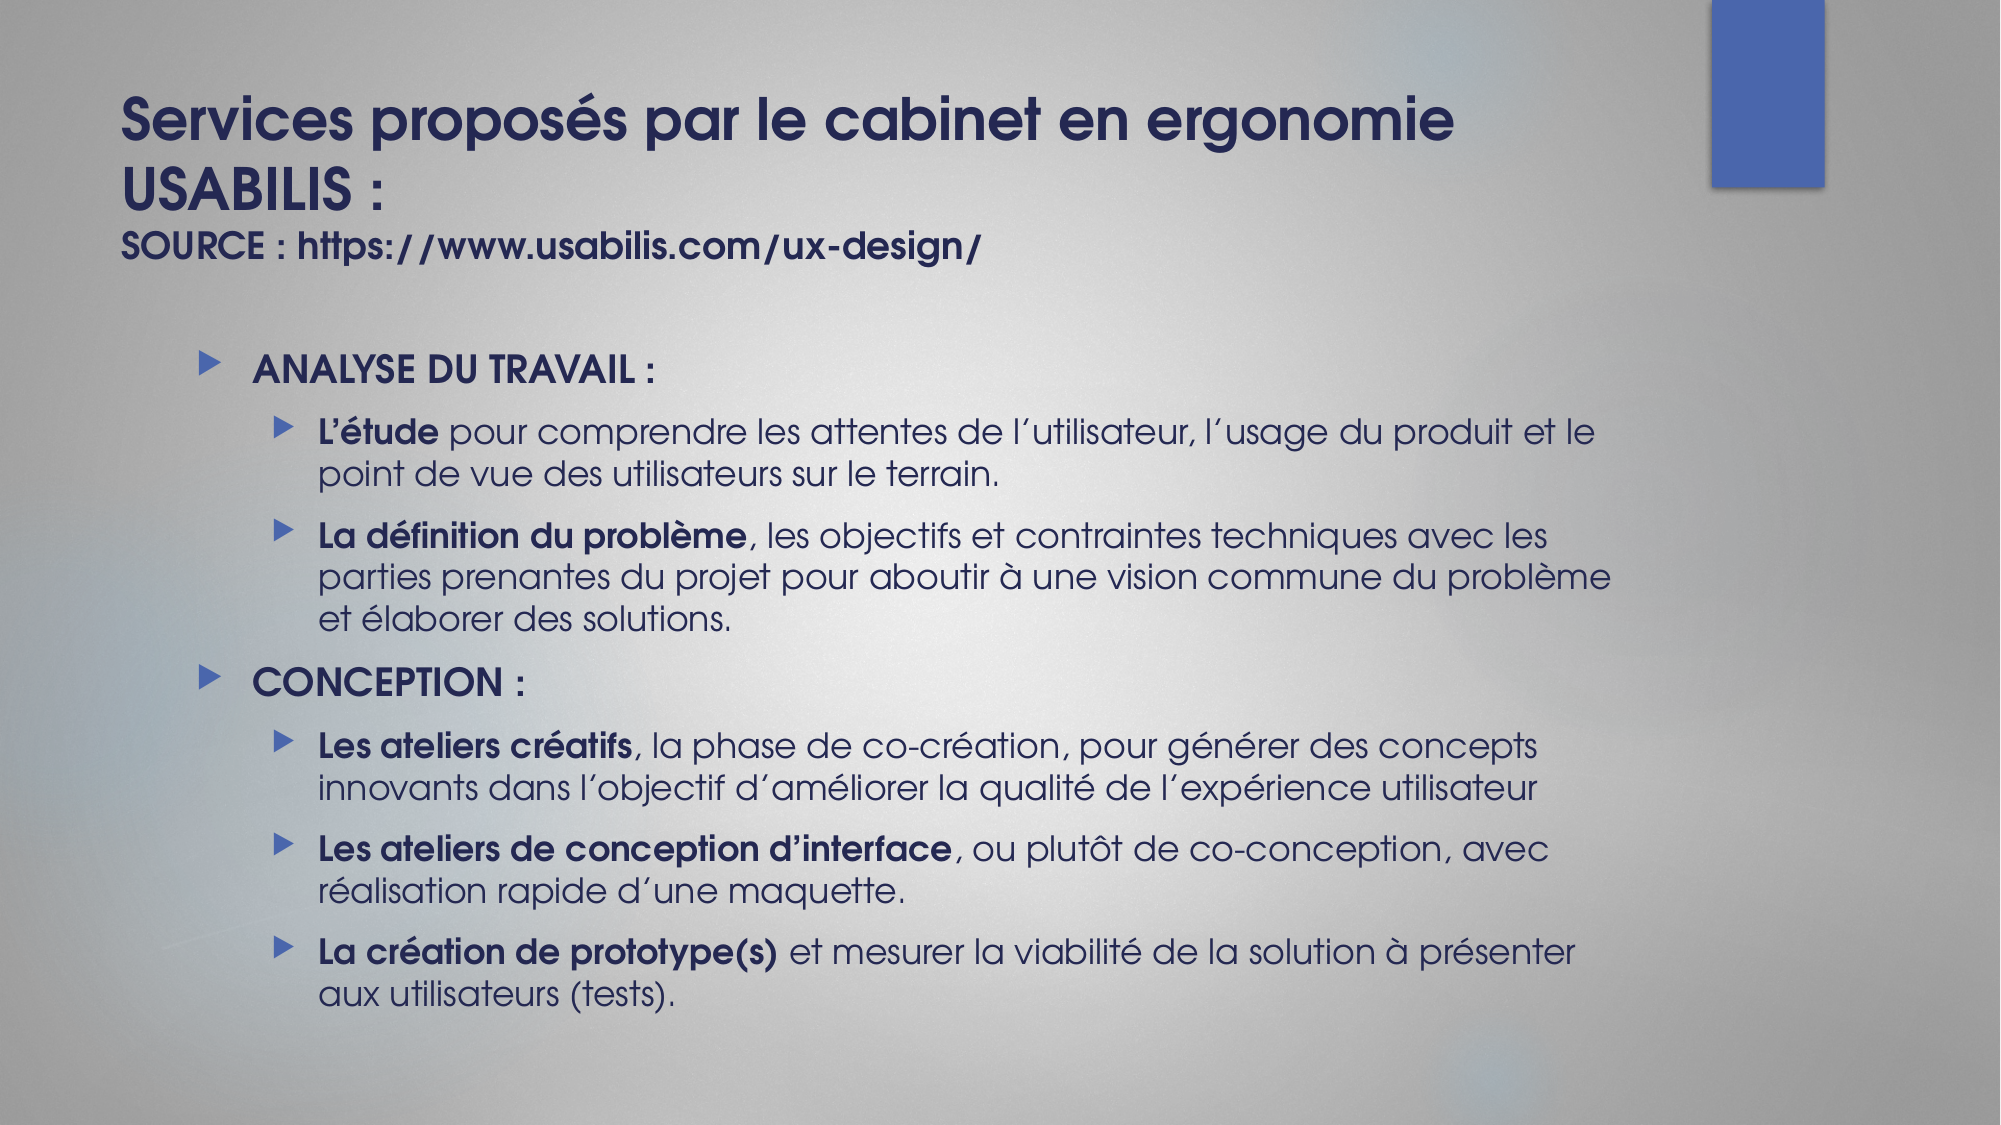

# Services proposés par le cabinet en ergonomie USABILIS : SOURCE : https://www.usabilis.com/ux-design/
ANALYSE DU TRAVAIL :
L’étude pour comprendre les attentes de l’utilisateur, l’usage du produit et le point de vue des utilisateurs sur le terrain.
La définition du problème, les objectifs et contraintes techniques avec les parties prenantes du projet pour aboutir à une vision commune du problème et élaborer des solutions.
CONCEPTION :
Les ateliers créatifs, la phase de co-création, pour générer des concepts innovants dans l’objectif d’améliorer la qualité de l’expérience utilisateur
Les ateliers de conception d’interface, ou plutôt de co-conception, avec réalisation rapide d’une maquette.
La création de prototype(s) et mesurer la viabilité de la solution à présenter aux utilisateurs (tests).